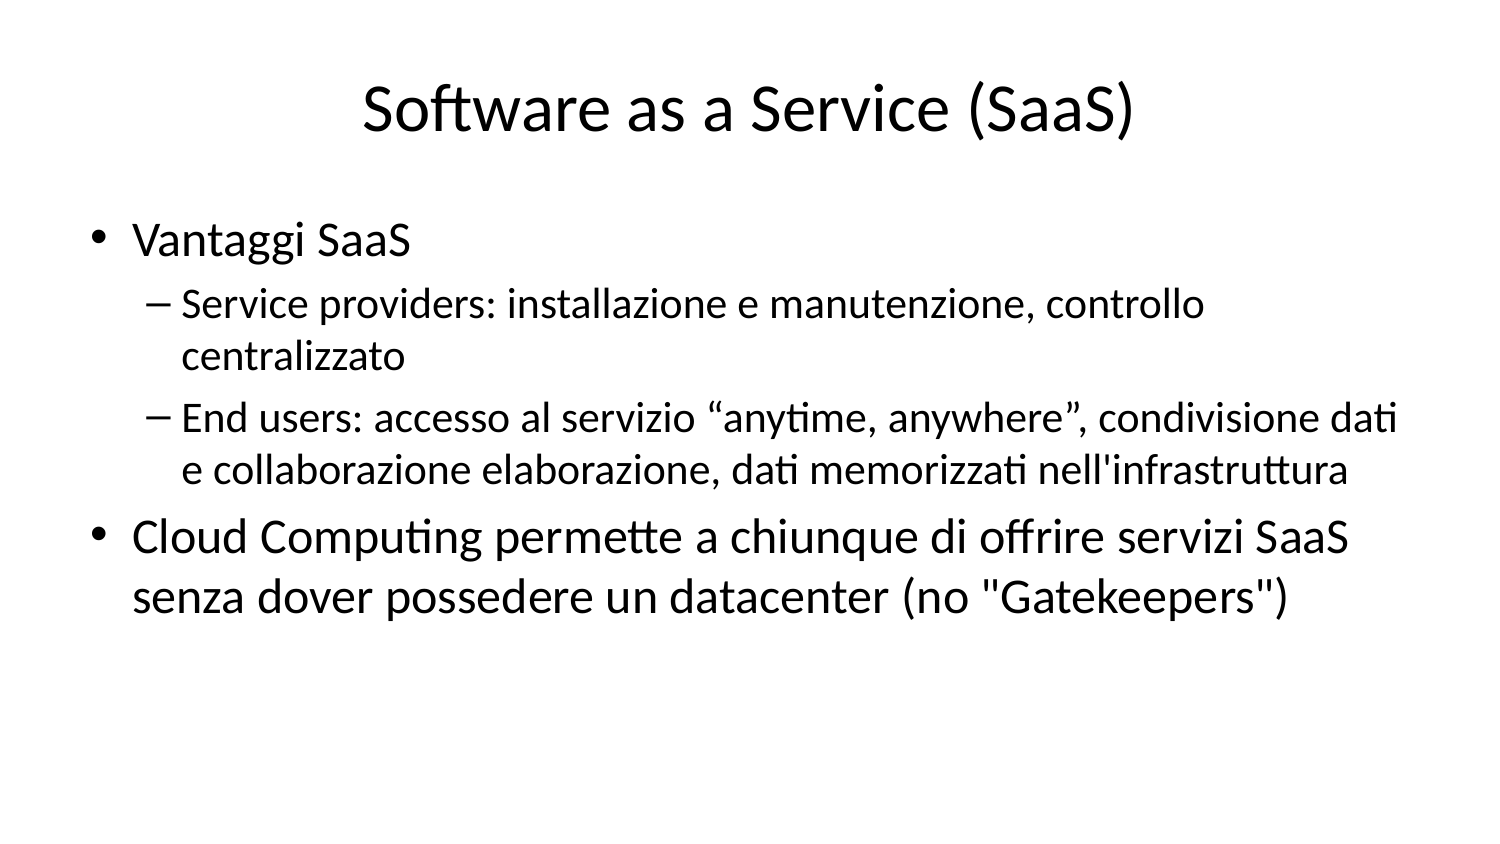

# Software as a Service (SaaS)
Vantaggi SaaS
Service providers: installazione e manutenzione, controllo centralizzato
End users: accesso al servizio “anytime, anywhere”, condivisione dati e collaborazione elaborazione, dati memorizzati nell'infrastruttura
Cloud Computing permette a chiunque di offrire servizi SaaS senza dover possedere un datacenter (no "Gatekeepers")